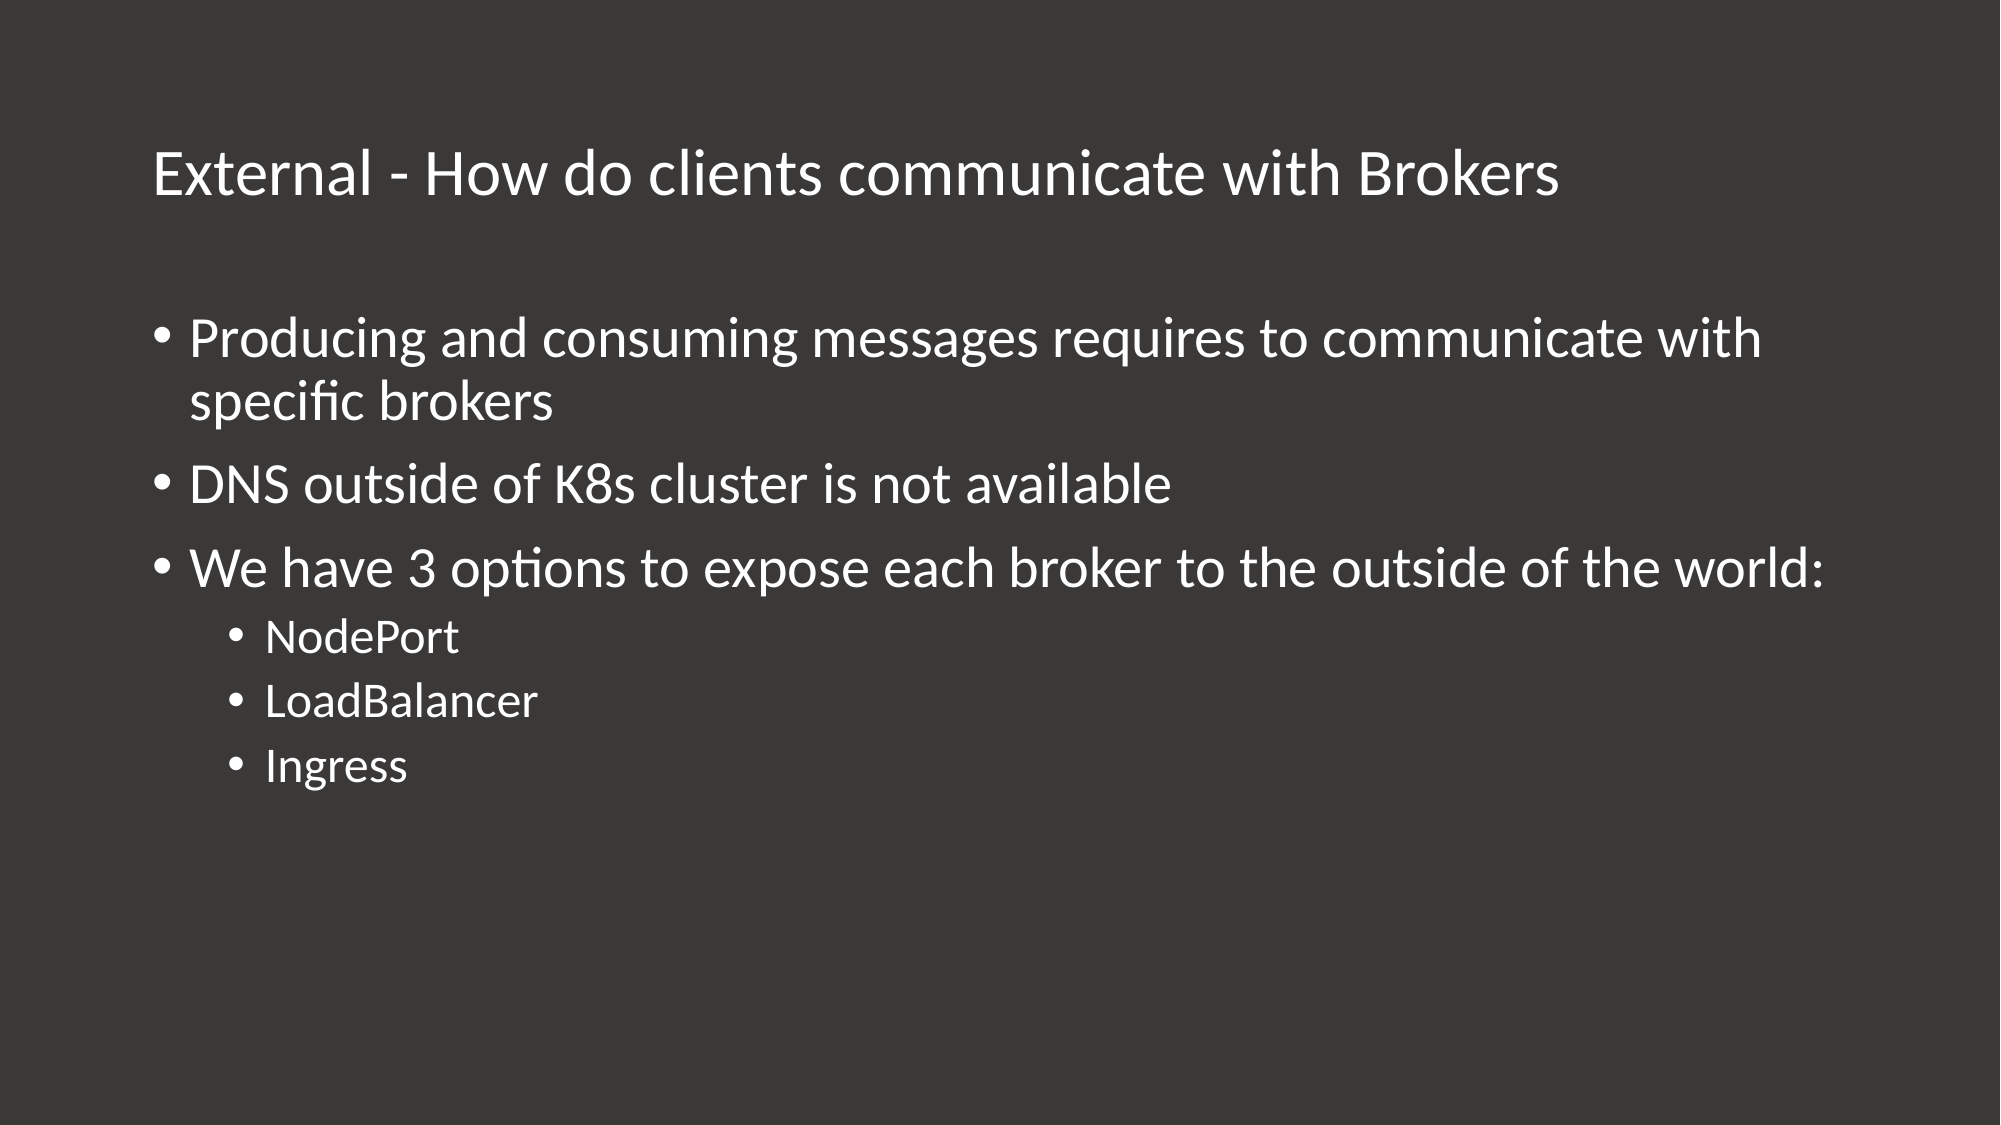

# External - How do clients communicate with Brokers
Producing and consuming messages requires to communicate with specific brokers
DNS outside of K8s cluster is not available
We have 3 options to expose each broker to the outside of the world:
NodePort
LoadBalancer
Ingress